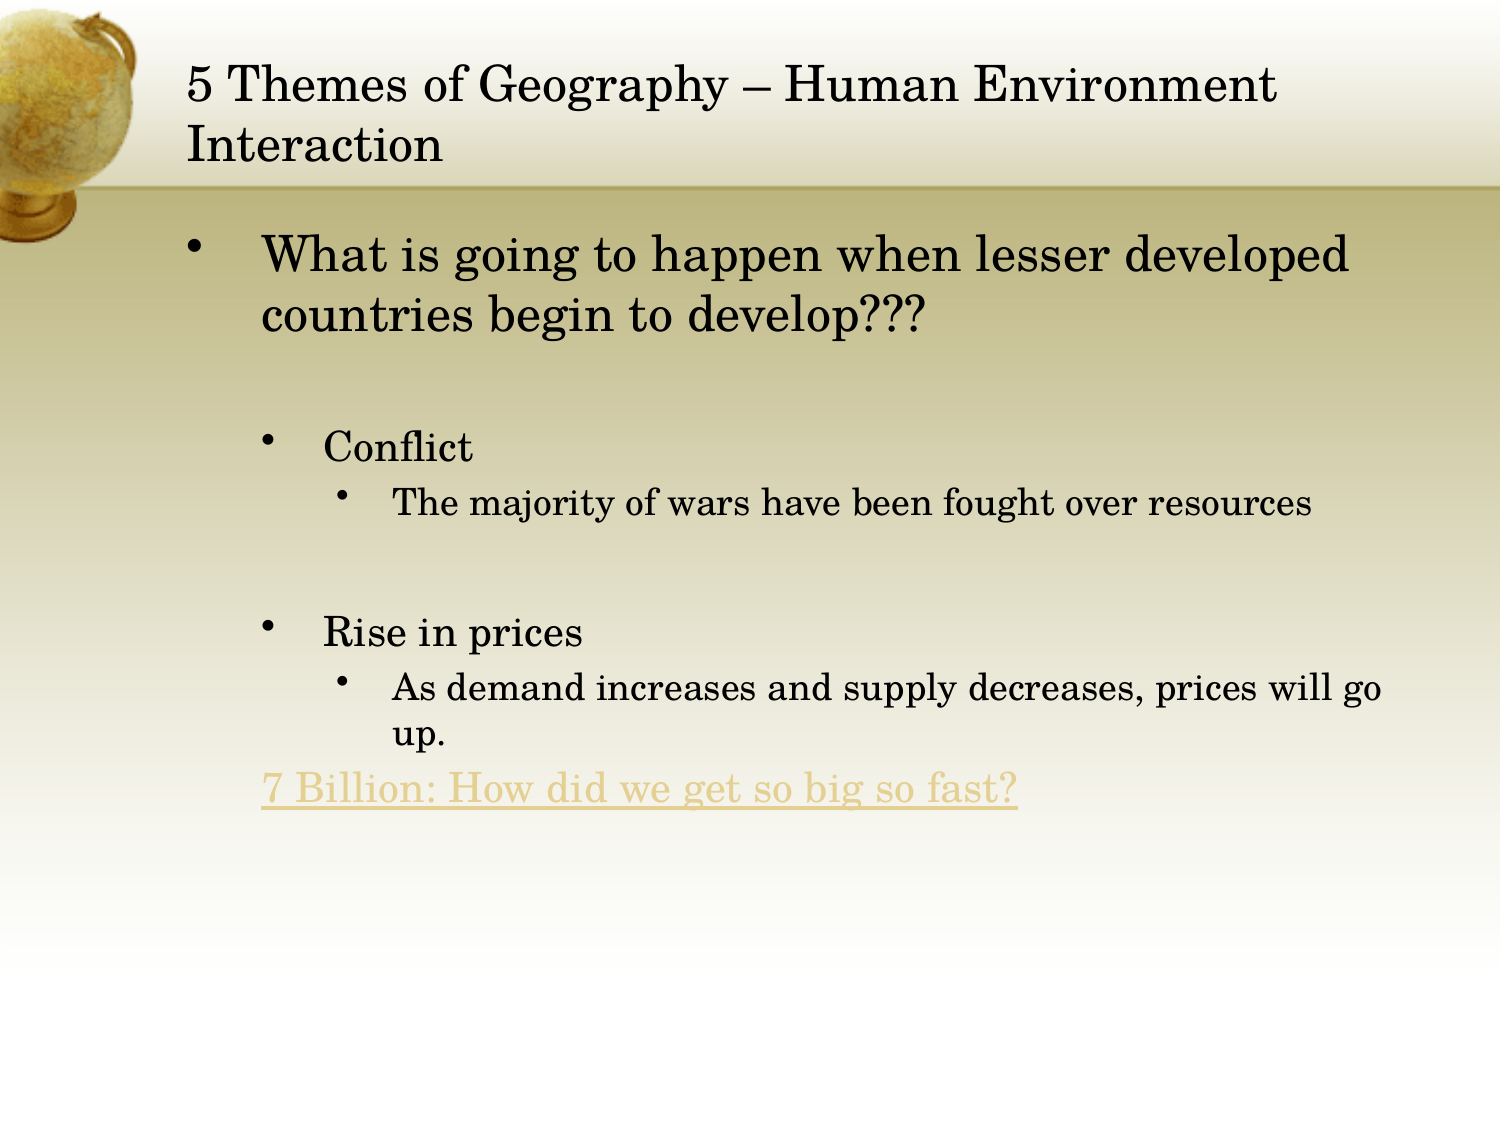

# 5 Themes of Geography – Human Environment Interaction
What is going to happen when lesser developed countries begin to develop???

Conflict
The majority of wars have been fought over resources

Rise in prices
As demand increases and supply decreases, prices will go up.
7 Billion: How did we get so big so fast?